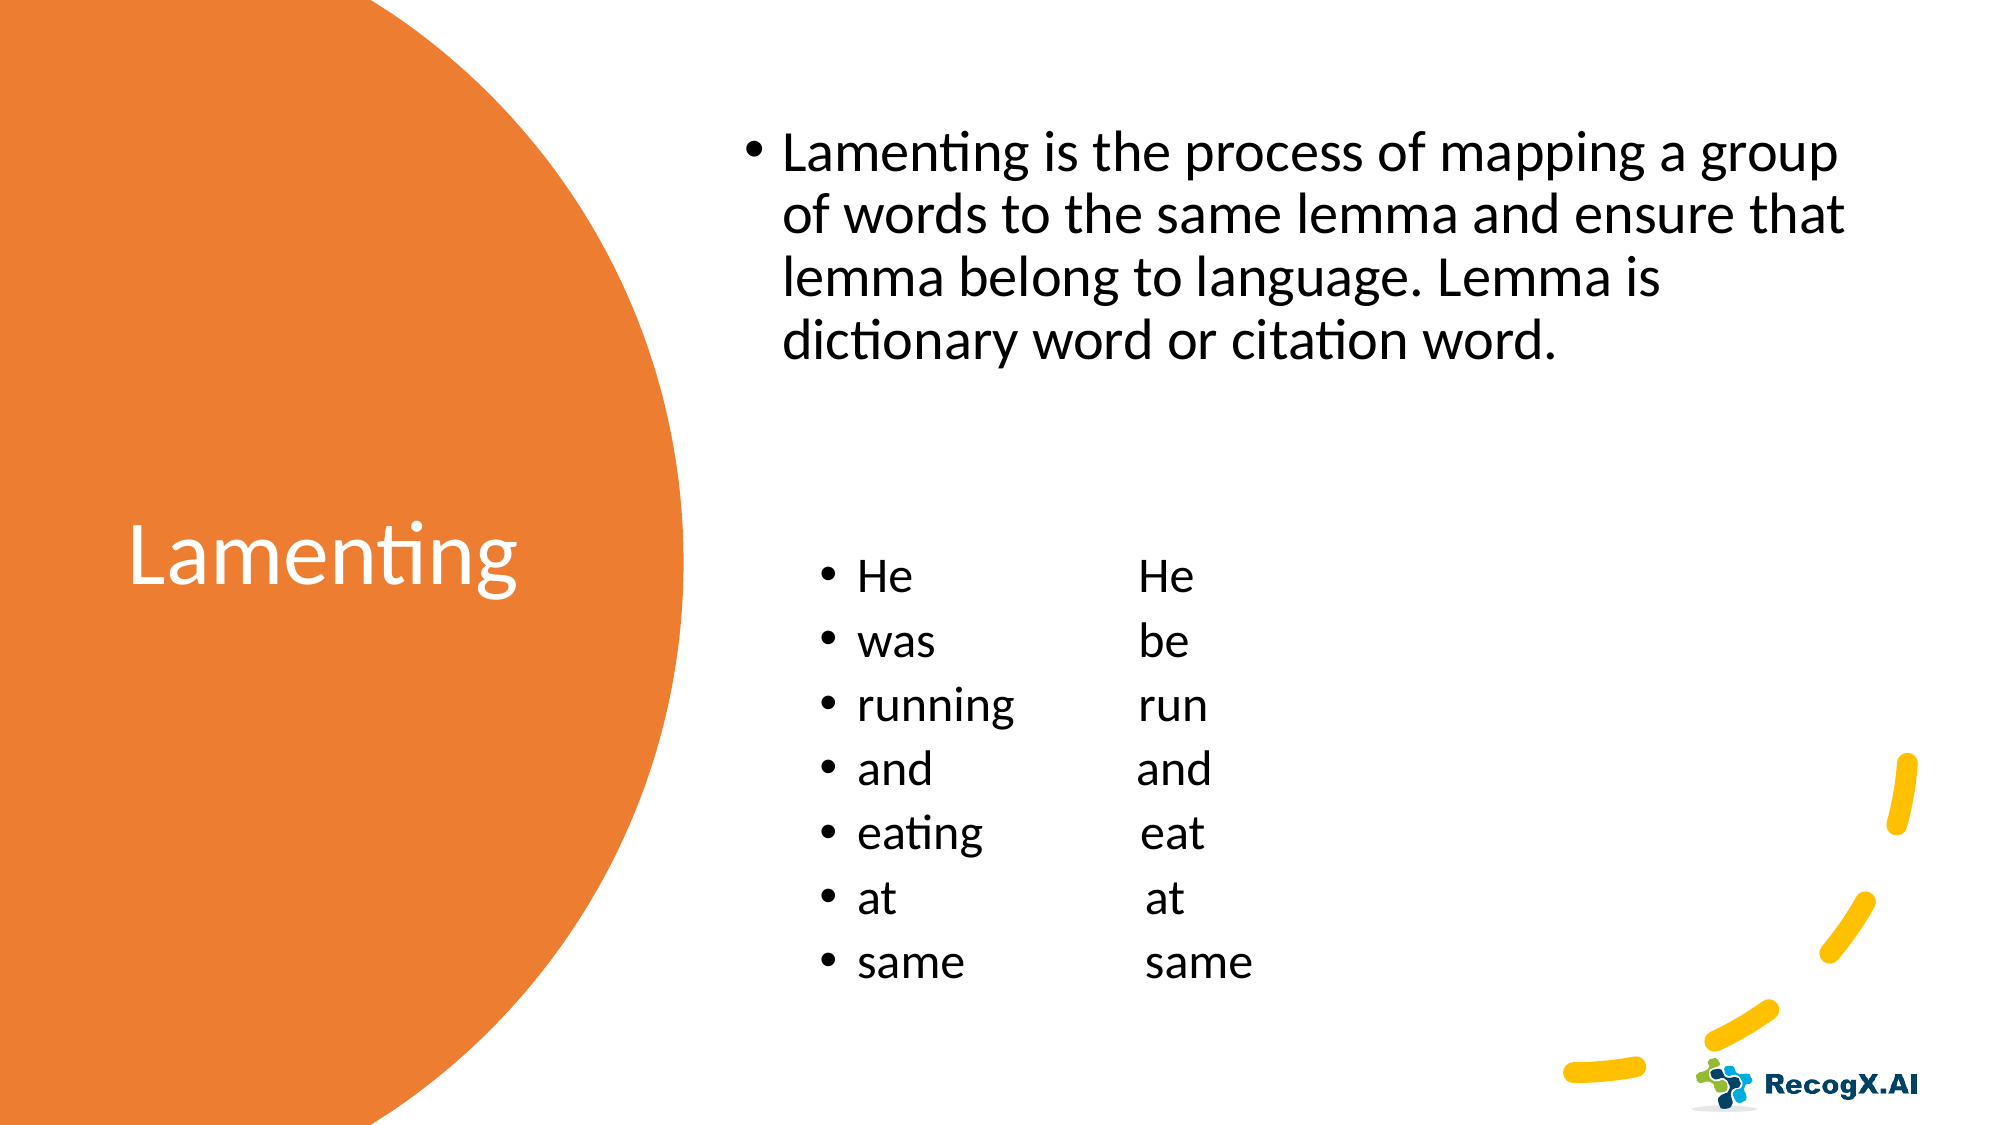

Lamenting is the process of mapping a group of words to the same lemma and ensure that lemma belong to language. Lemma is dictionary word or citation word.

He                    He
was                  be
running           run
and                  and
eating              eat
at                      at
same                same
# Lamenting